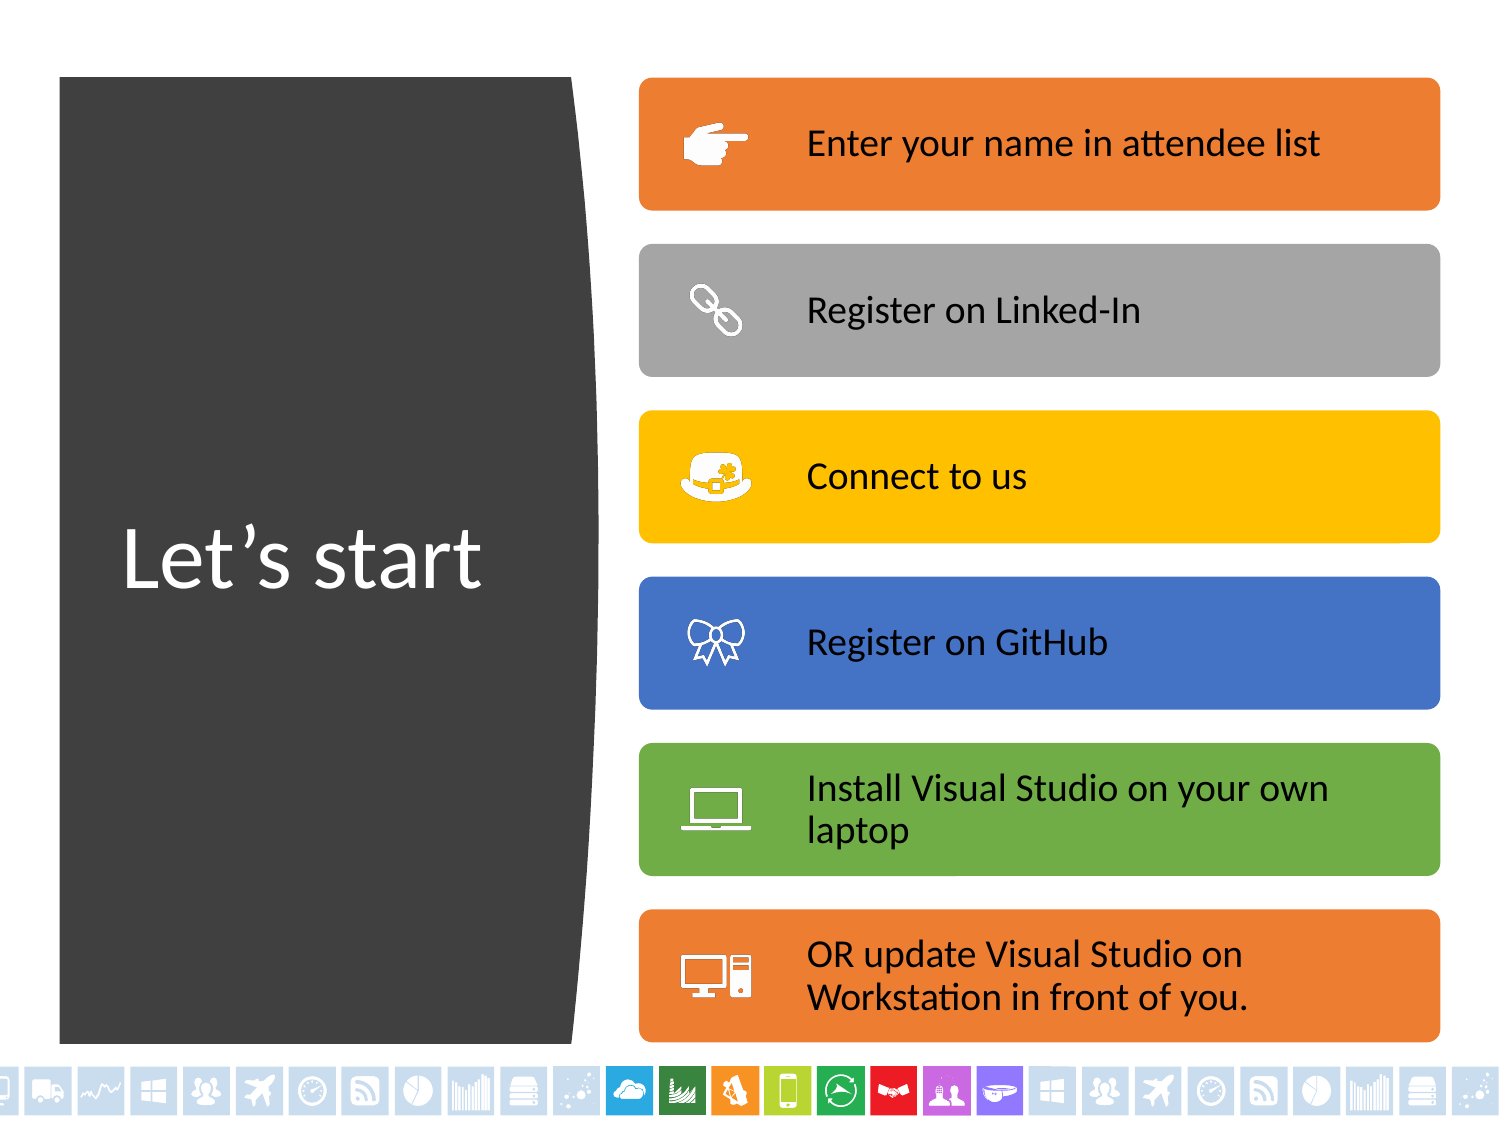

Enter your name in attendee list
Register on Linked-In
Connect to us
Register on GitHub
Install Visual Studio on your own laptop
OR update Visual Studio on Workstation in front of you.

# Let’s start